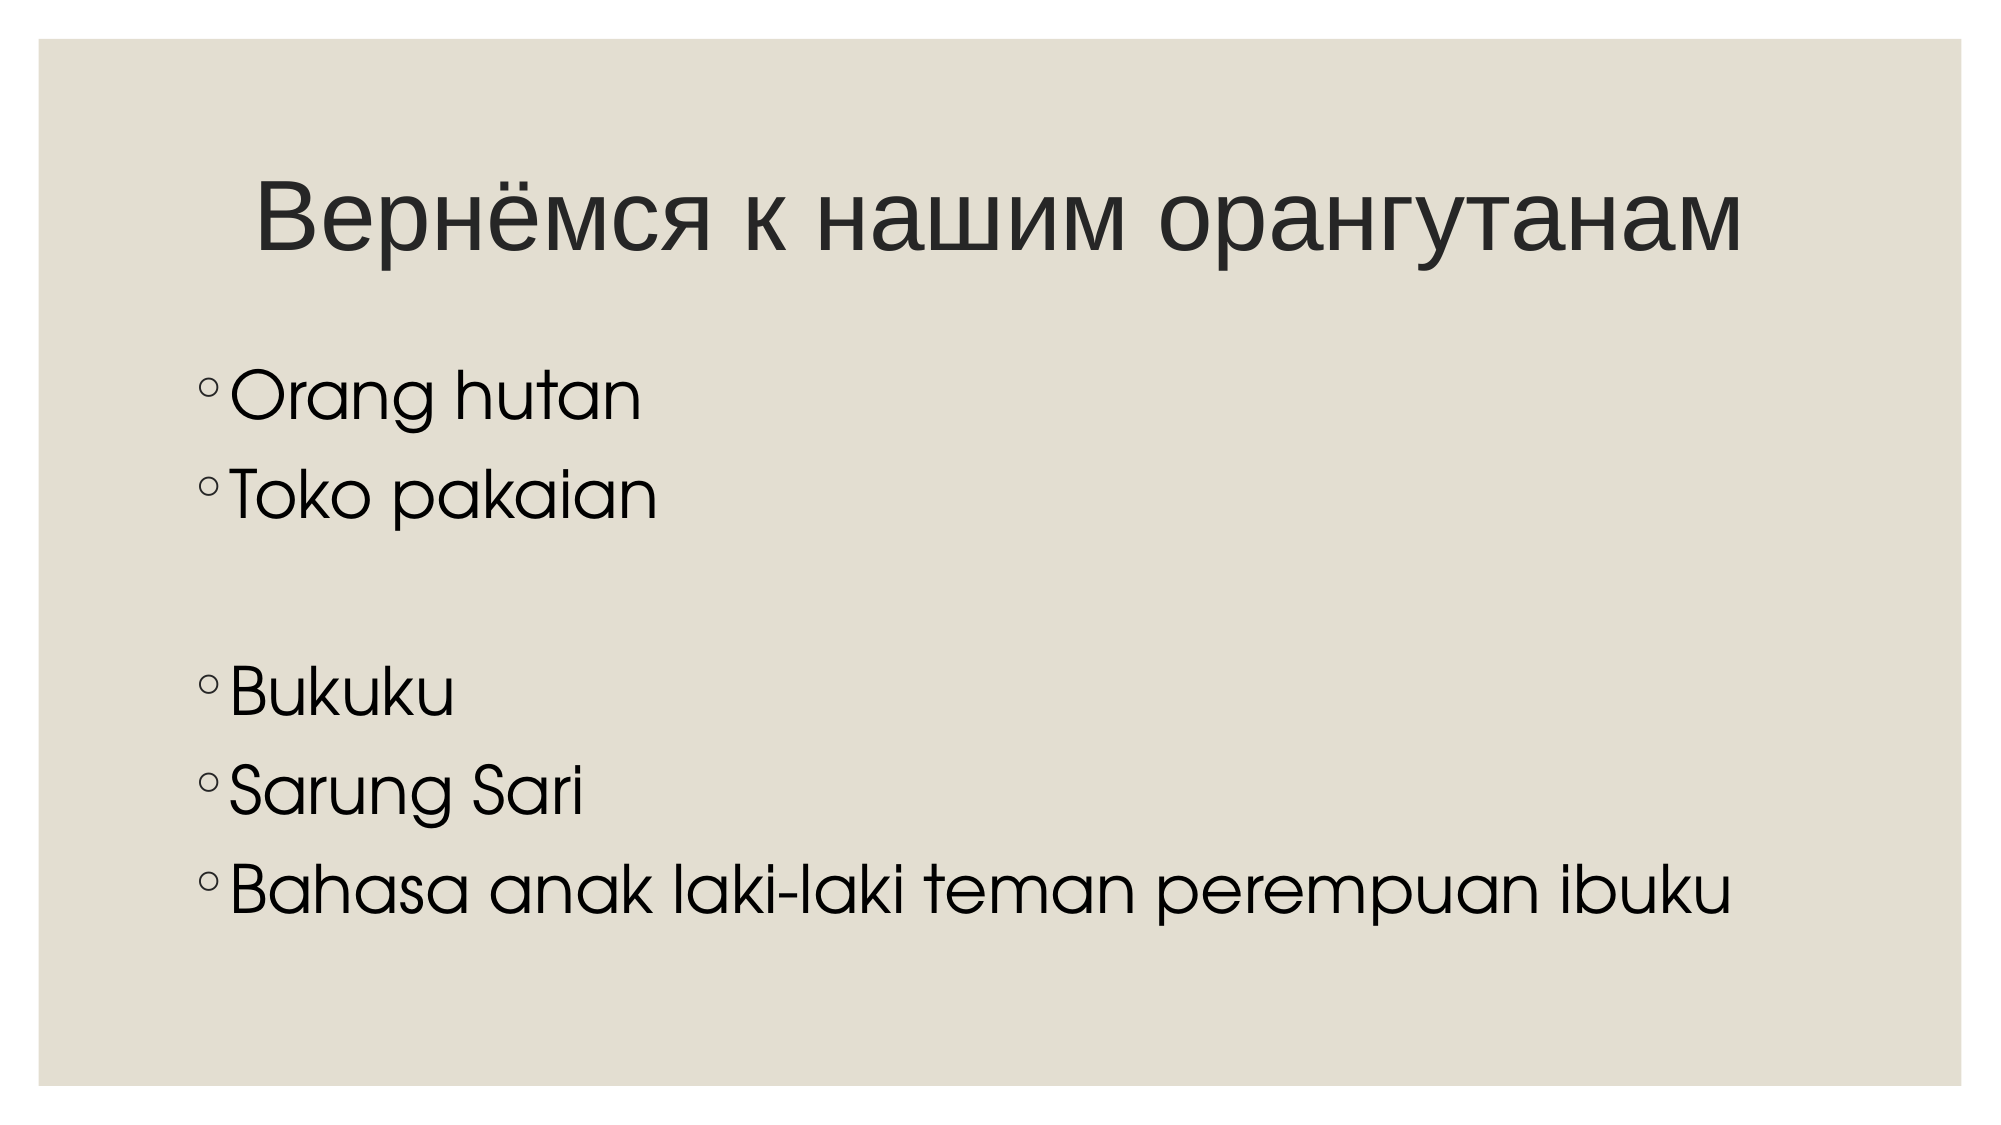

# Вернёмся к нашим орангутанам
Orang hutan
Toko pakaian

Bukuku
Sarung Sari
Bahasa anak laki-laki teman perempuan ibuku